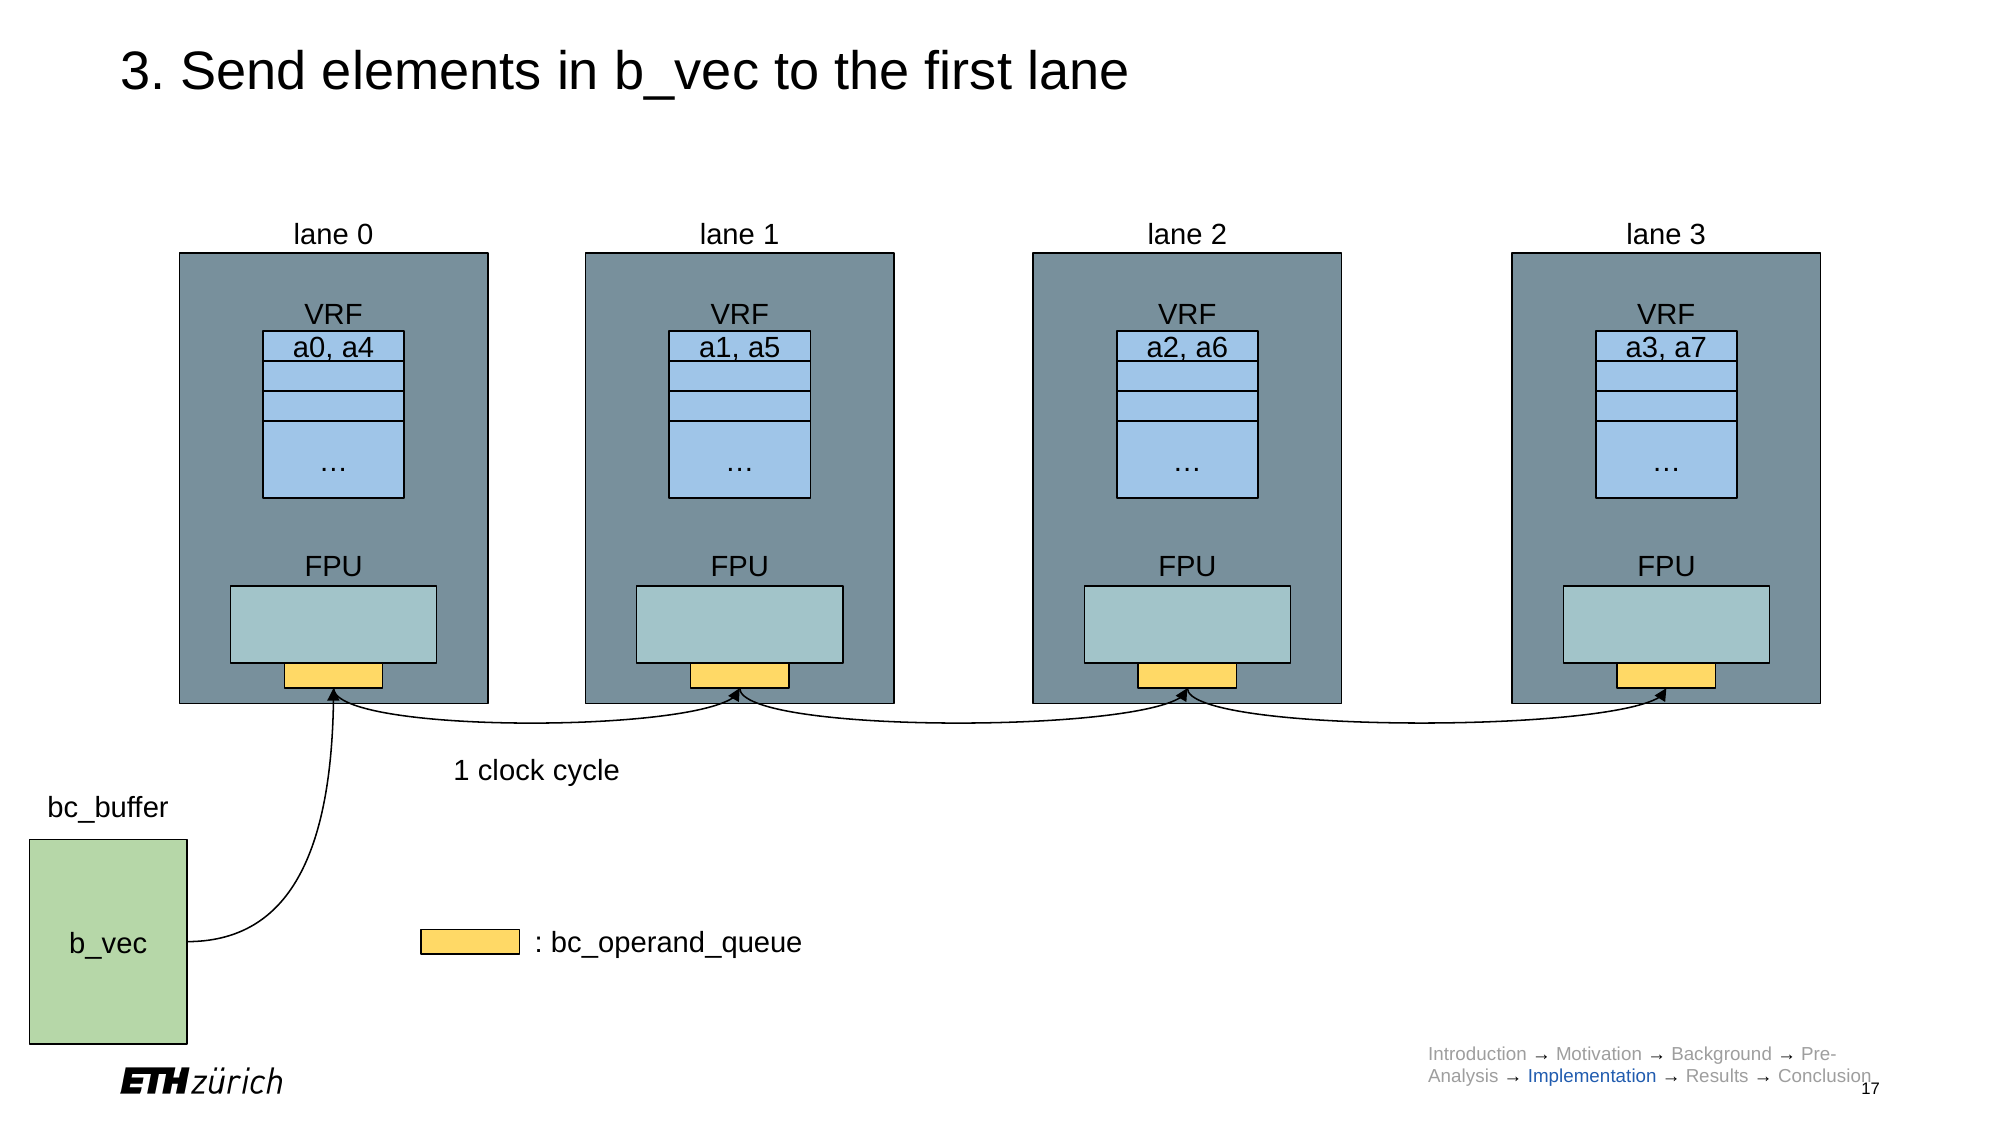

# 3. Send elements in b_vec to the first lane
lane 0

VRF
a0, a4

…

FPU

lane 1

VRF
a1, a5

…

FPU

lane 2

VRF
a2, a6

…

FPU

lane 3

VRF
a3, a7

…

FPU

1 clock cycle
bc_buffer
b_vec
: bc_operand_queue

Introduction → Motivation → Background → Pre-Analysis → Implementation → Results → Conclusion
17